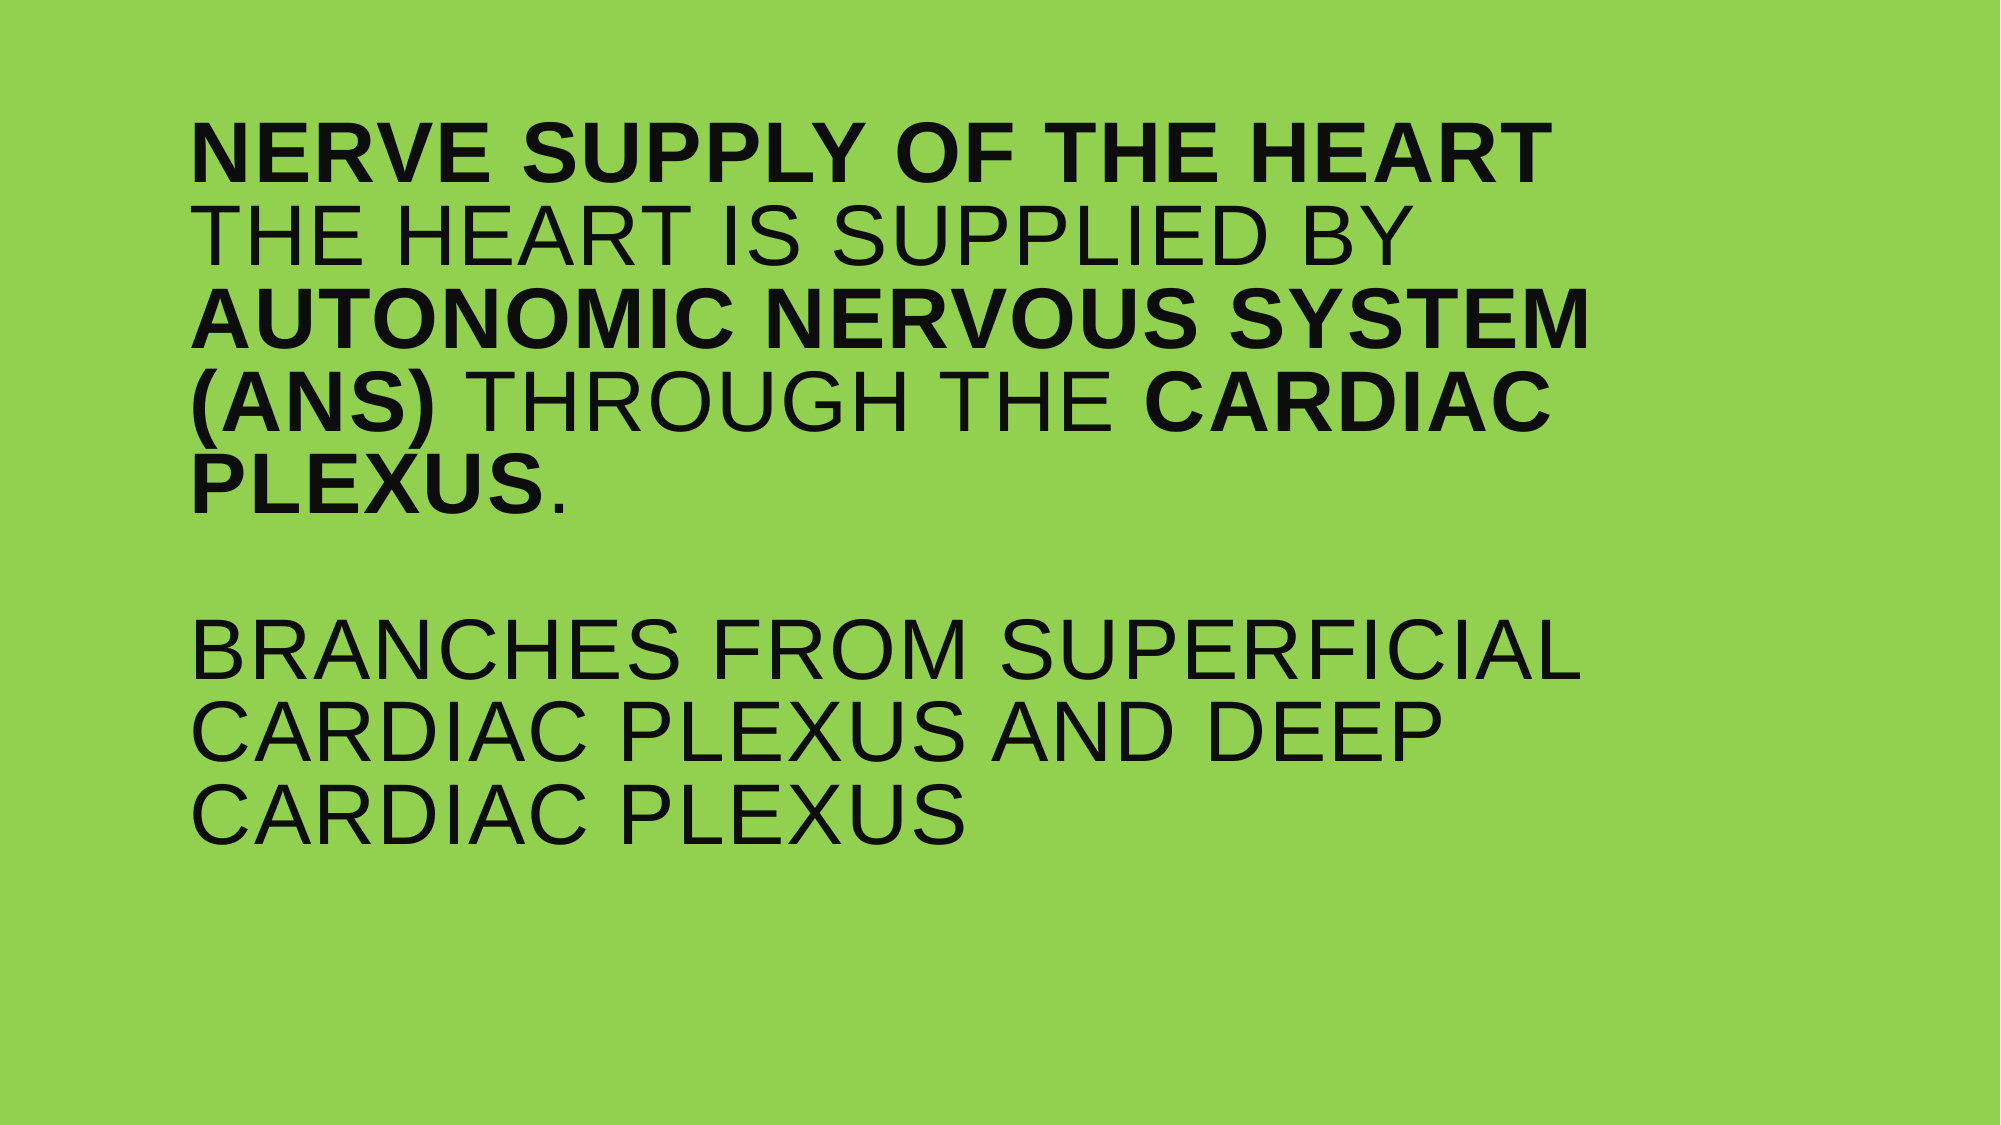

# Nerve Supply of the Heart The heart is supplied by autonomic nervous system (ANS) through the cardiac plexus. Branches from superficial cardiac plexus and deep cardiac plexus